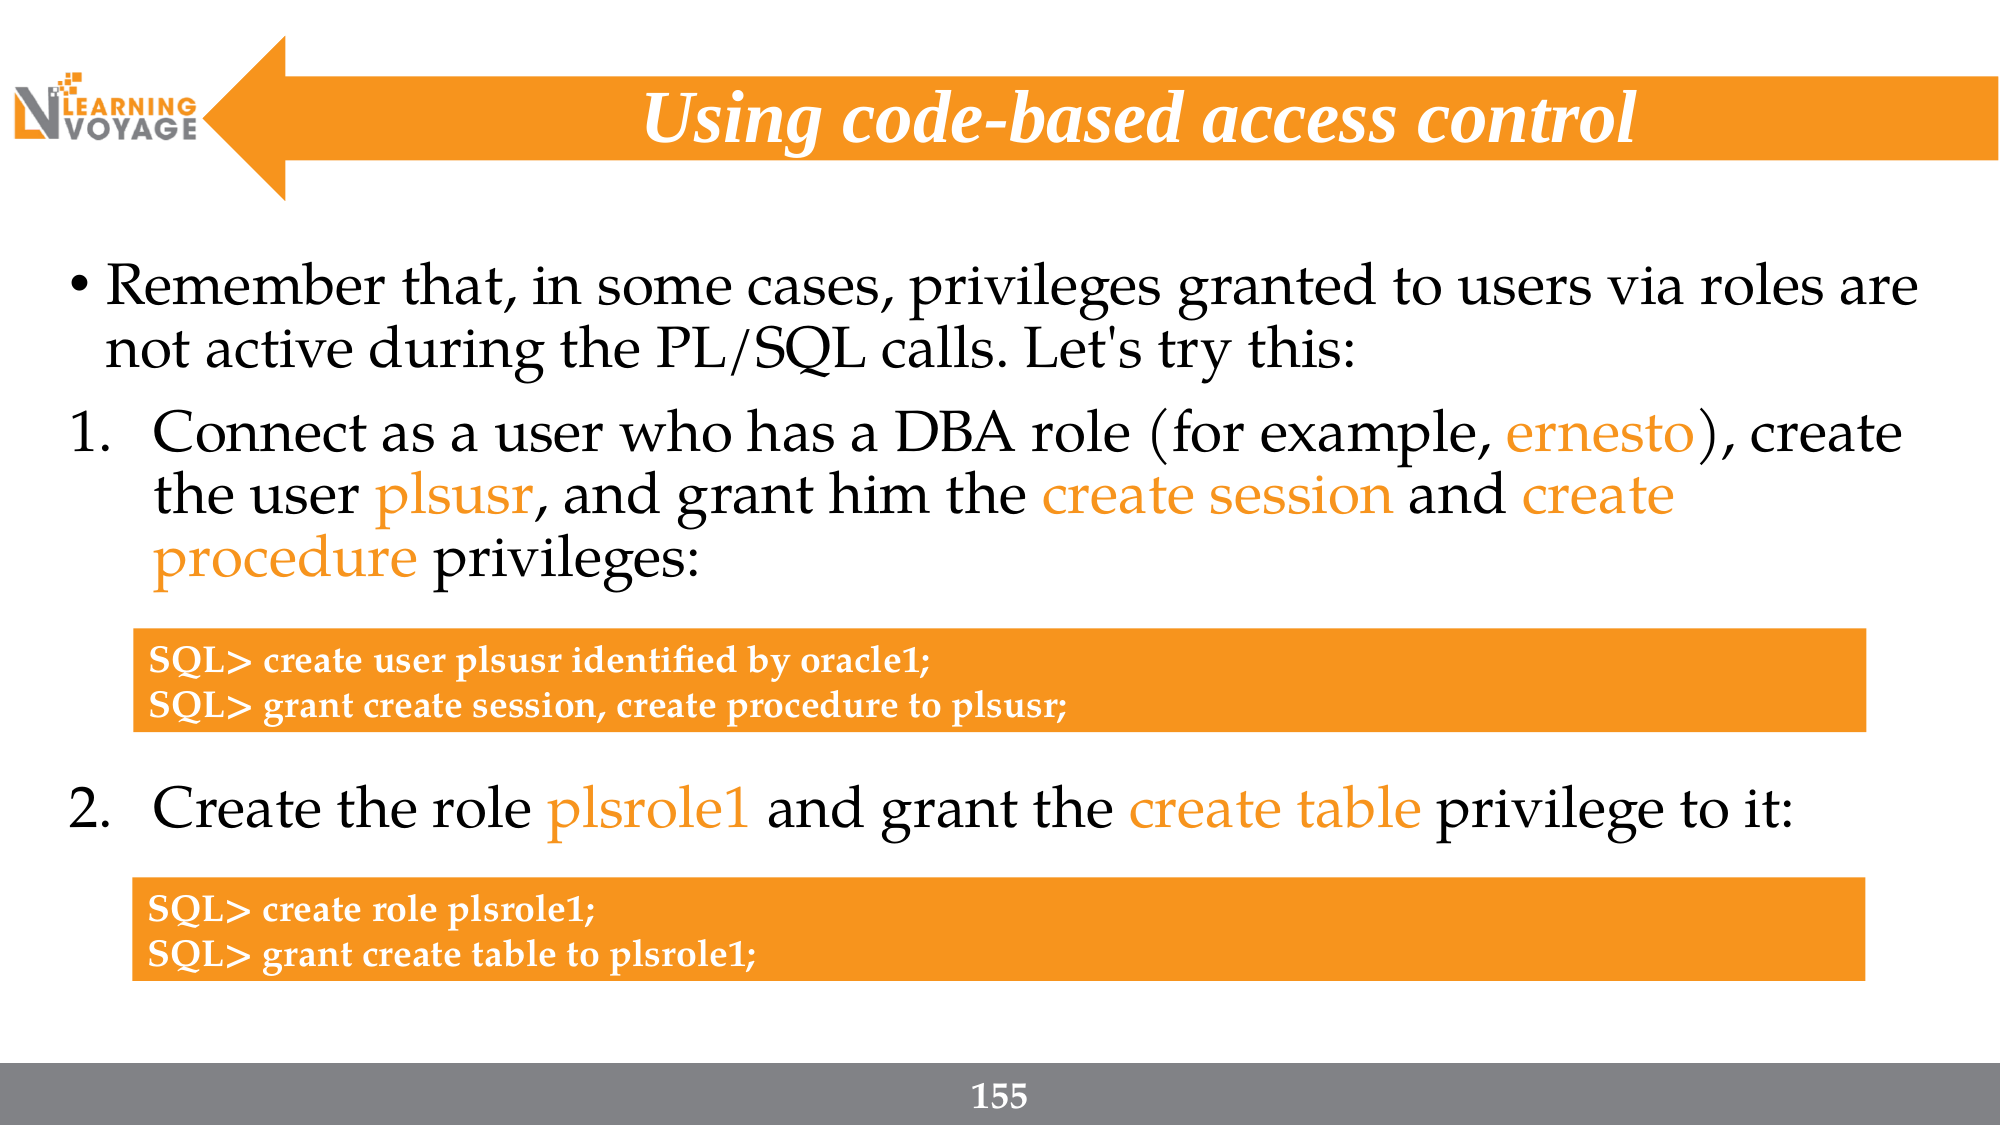

# Using code-based access control
Remember that, in some cases, privileges granted to users via roles are not active during the PL/SQL calls. Let's try this:
Connect as a user who has a DBA role (for example, ernesto), create the user plsusr, and grant him the create session and create procedure privileges:

Create the role plsrole1 and grant the create table privilege to it:

SQL> create user plsusr identified by oracle1;
SQL> grant create session, create procedure to plsusr;
SQL> create role plsrole1;
SQL> grant create table to plsrole1;
155